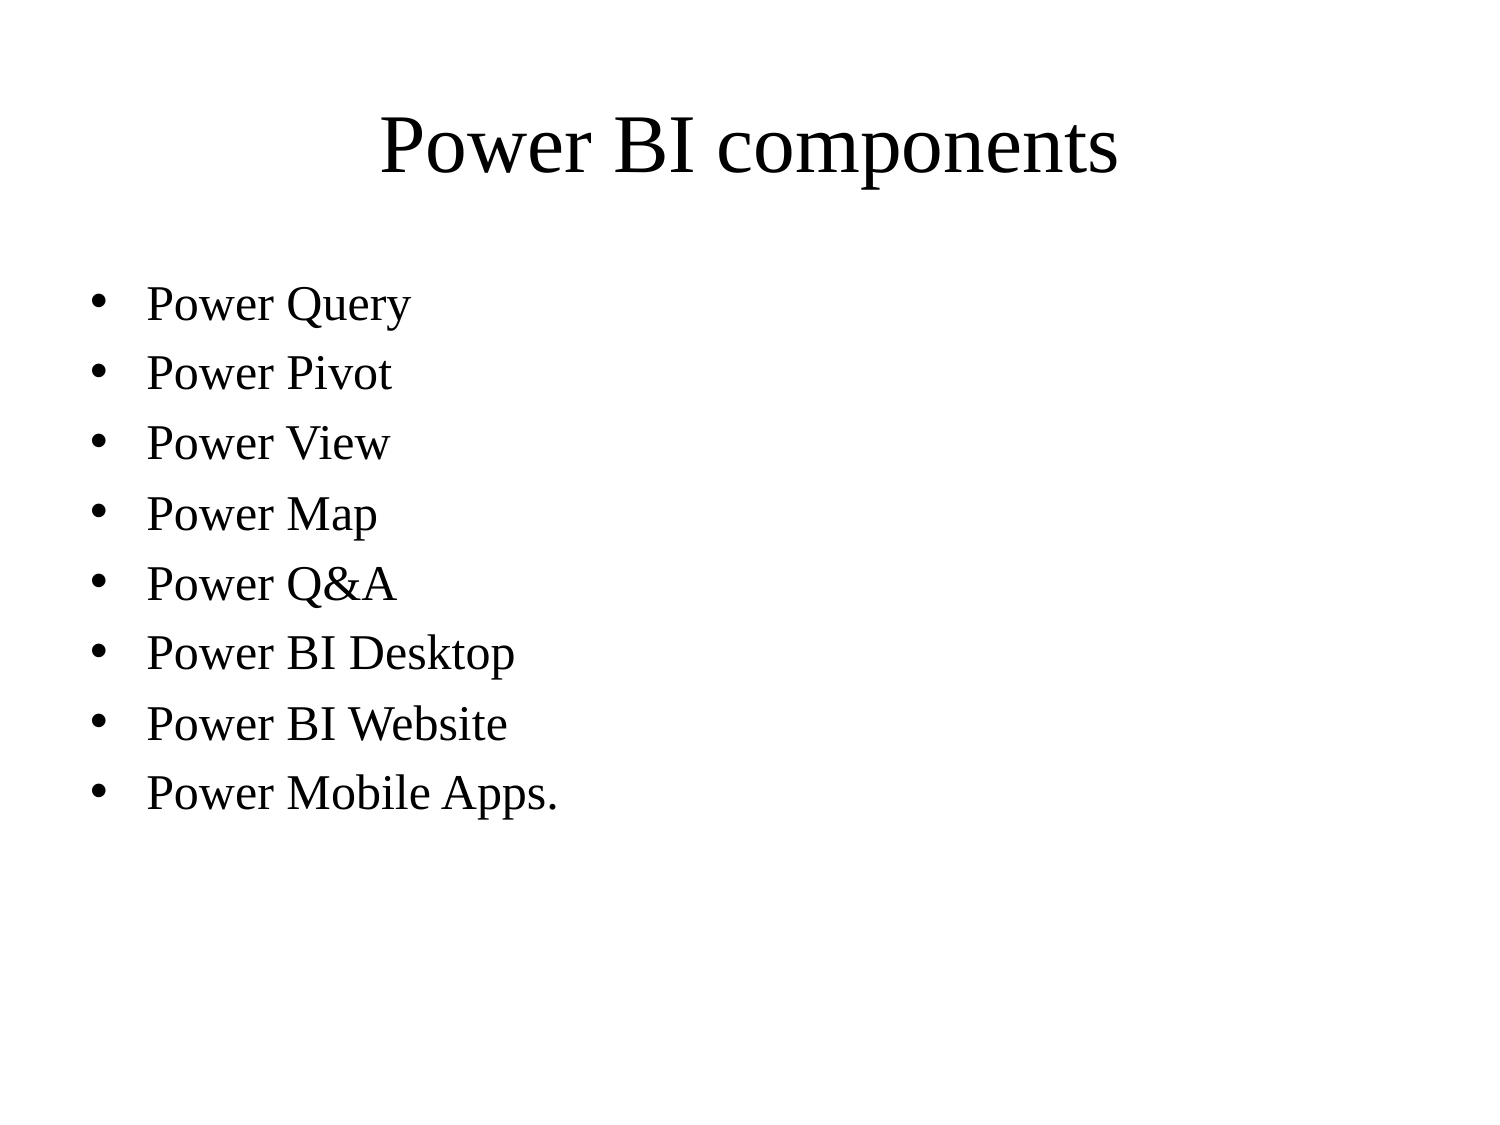

# Power BI components
Power Query
Power Pivot
Power View
Power Map
Power Q&A
Power BI Desktop
Power BI Website
Power Mobile Apps.